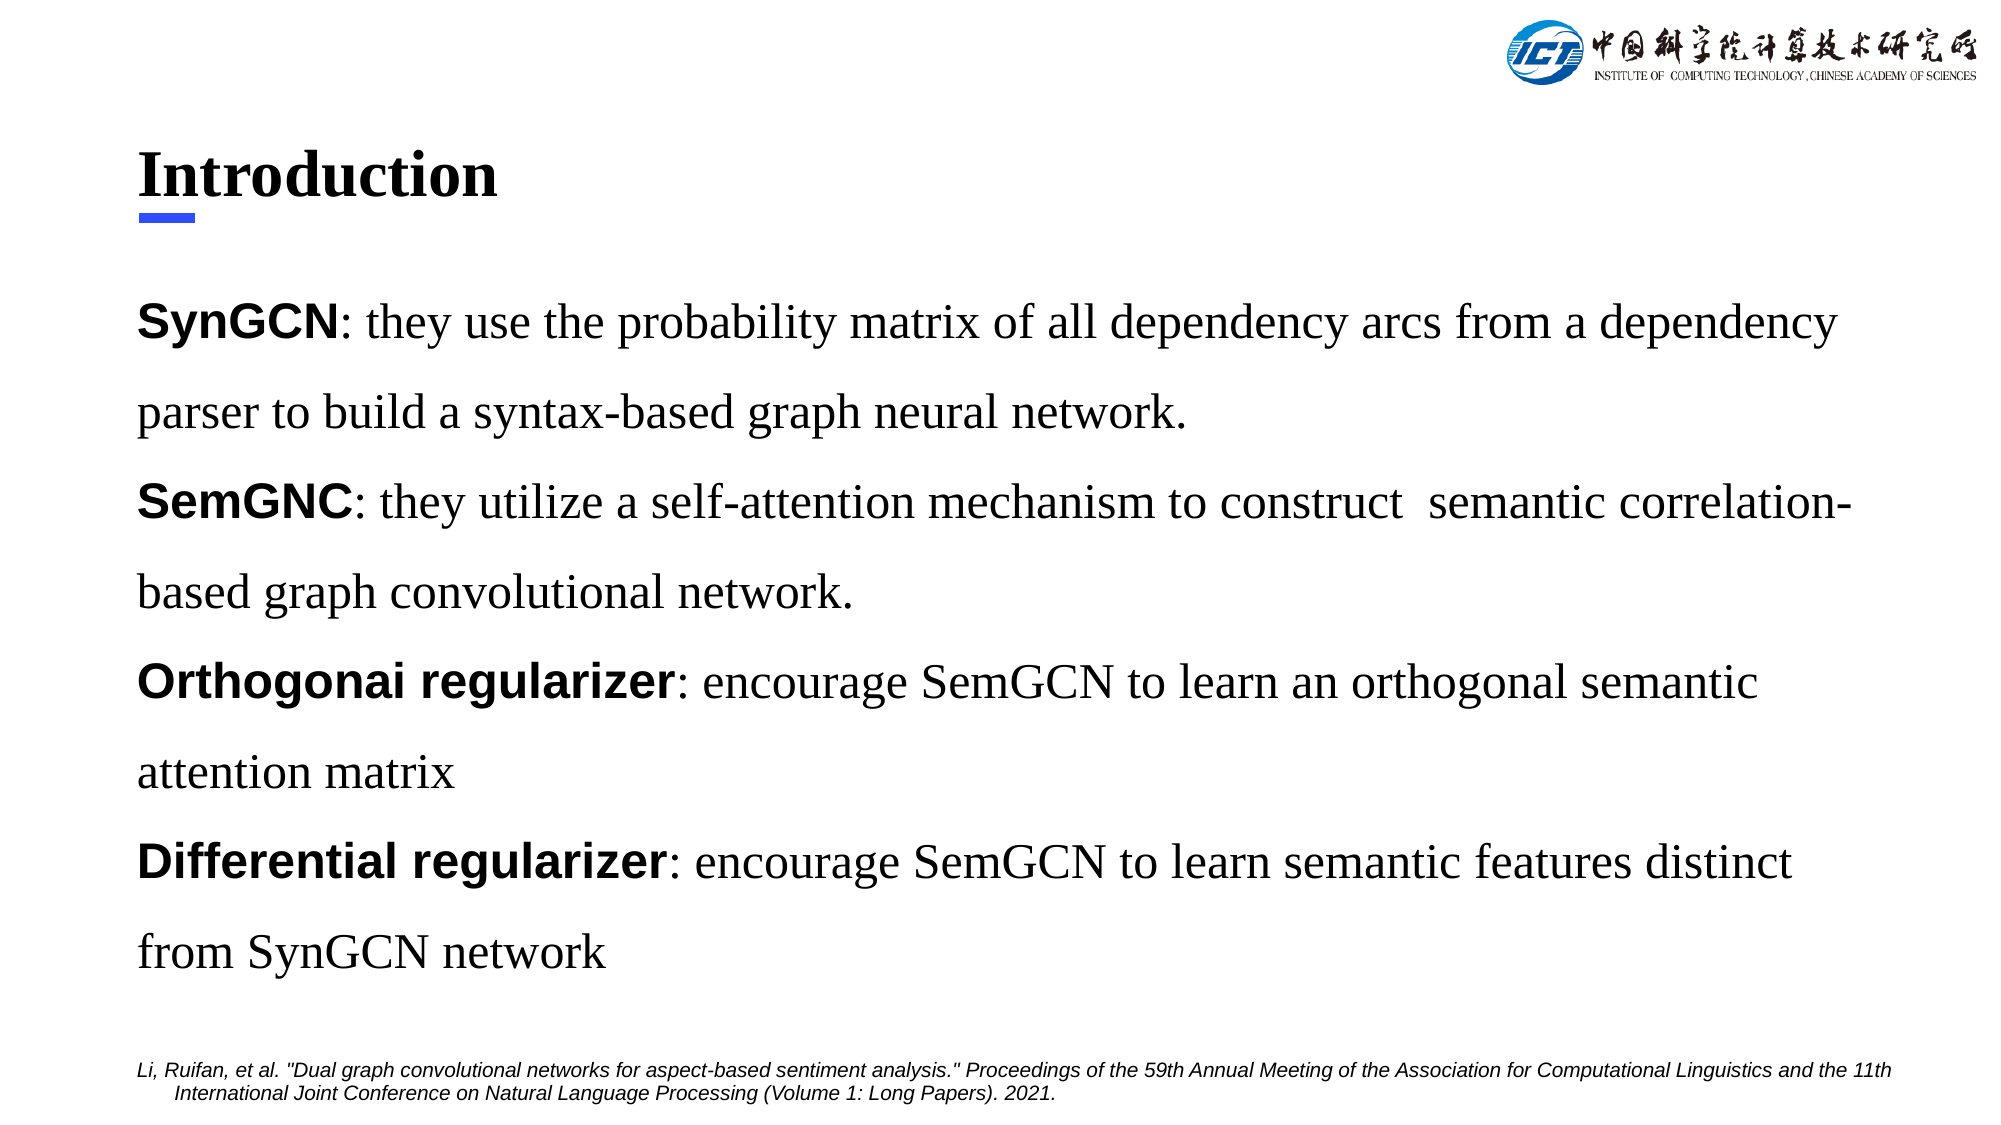

Introduction
SynGCN: they use the probability matrix of all dependency arcs from a dependency parser to build a syntax-based graph neural network.
SemGNC: they utilize a self-attention mechanism to construct  semantic correlation-based graph convolutional network.
Orthogonai regularizer: encourage SemGCN to learn an orthogonal semantic attention matrix
Differential regularizer: encourage SemGCN to learn semantic features distinct from SynGCN network
Li, Ruifan, et al. "Dual graph convolutional networks for aspect-based sentiment analysis." Proceedings of the 59th Annual Meeting of the Association for Computational Linguistics and the 11th International Joint Conference on Natural Language Processing (Volume 1: Long Papers). 2021.